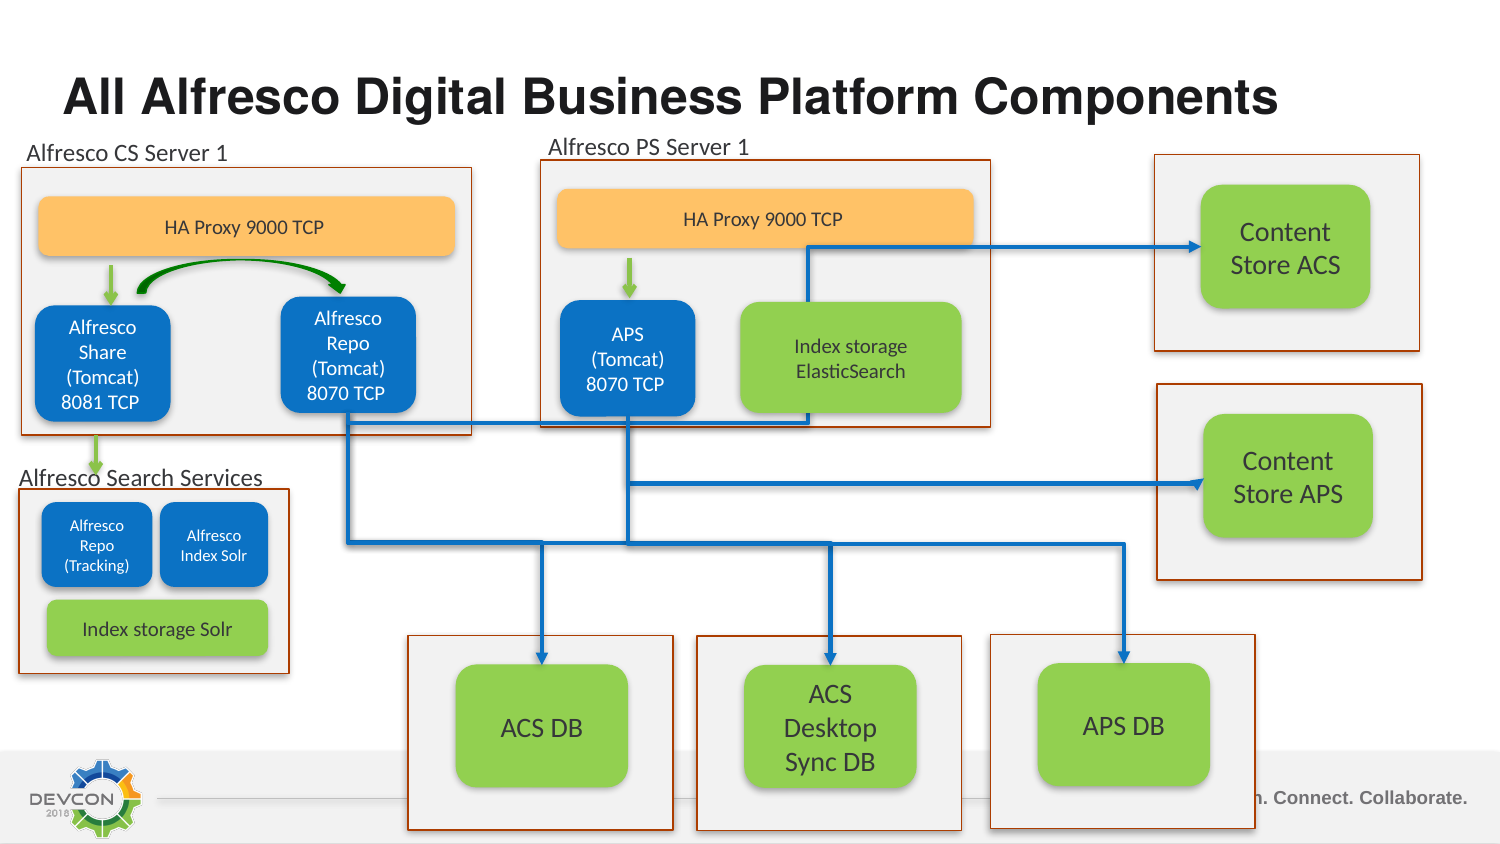

All Alfresco Digital Business Platform Components
Alfresco PS Server 1
Alfresco CS Server 1

Content Store ACS

HA Proxy 9000 TCP
APS (Tomcat) 8070 TCP

HA Proxy 9000 TCP

Alfresco Repo (Tomcat) 8070 TCP
Alfresco Share (Tomcat) 8081 TCP
Index storage ElasticSearch

Content Store APS
Alfresco Search Services

Alfresco Repo (Tracking)
Alfresco Index Solr
Index storage Solr

APS DB

ACS DB

ACS Desktop Sync DB